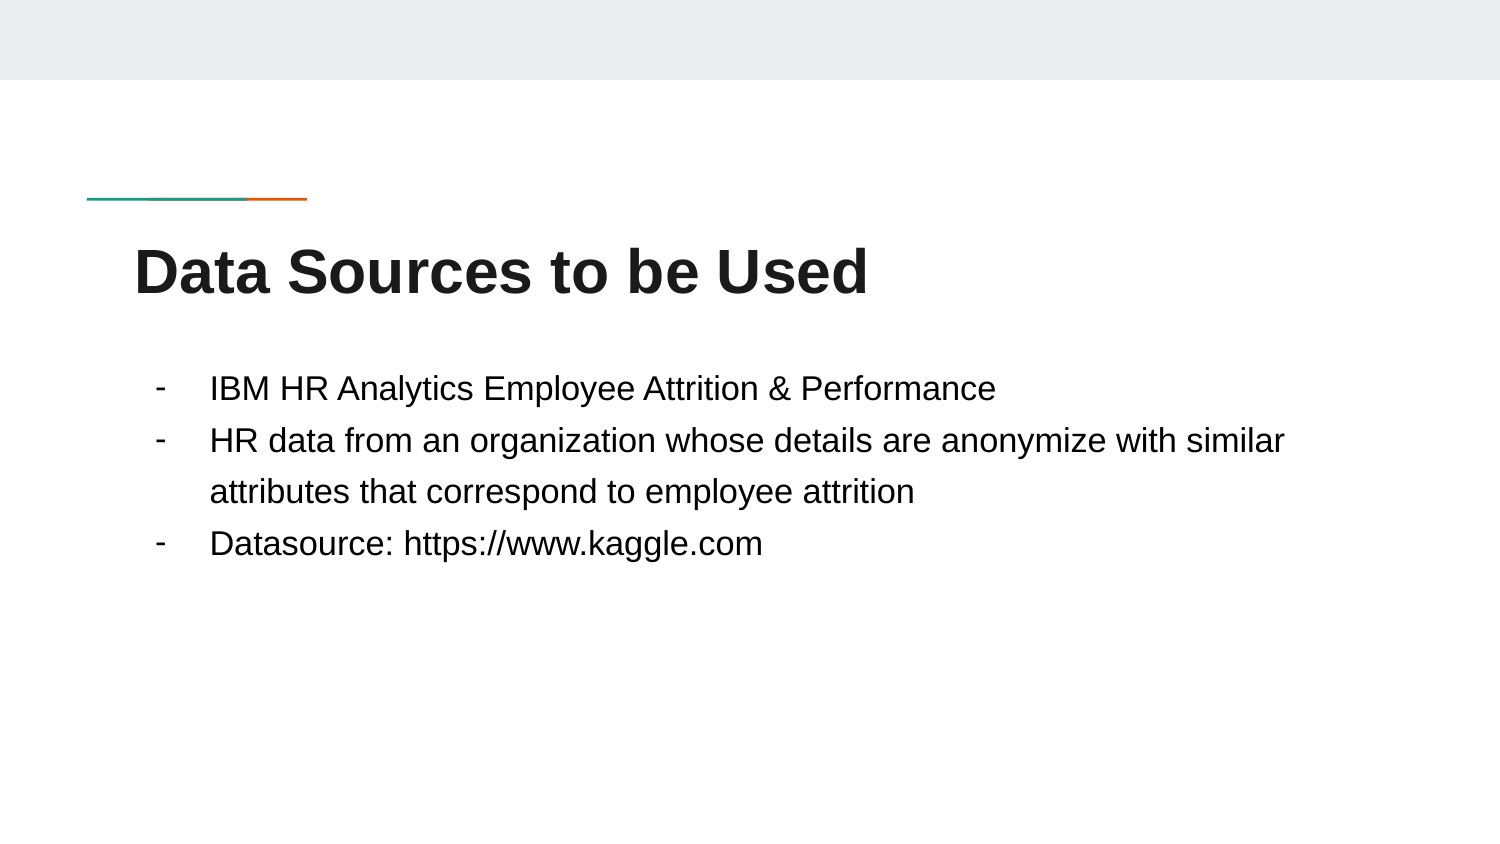

# Data Sources to be Used
IBM HR Analytics Employee Attrition & Performance
HR data from an organization whose details are anonymize with similar attributes that correspond to employee attrition
Datasource: https://www.kaggle.com